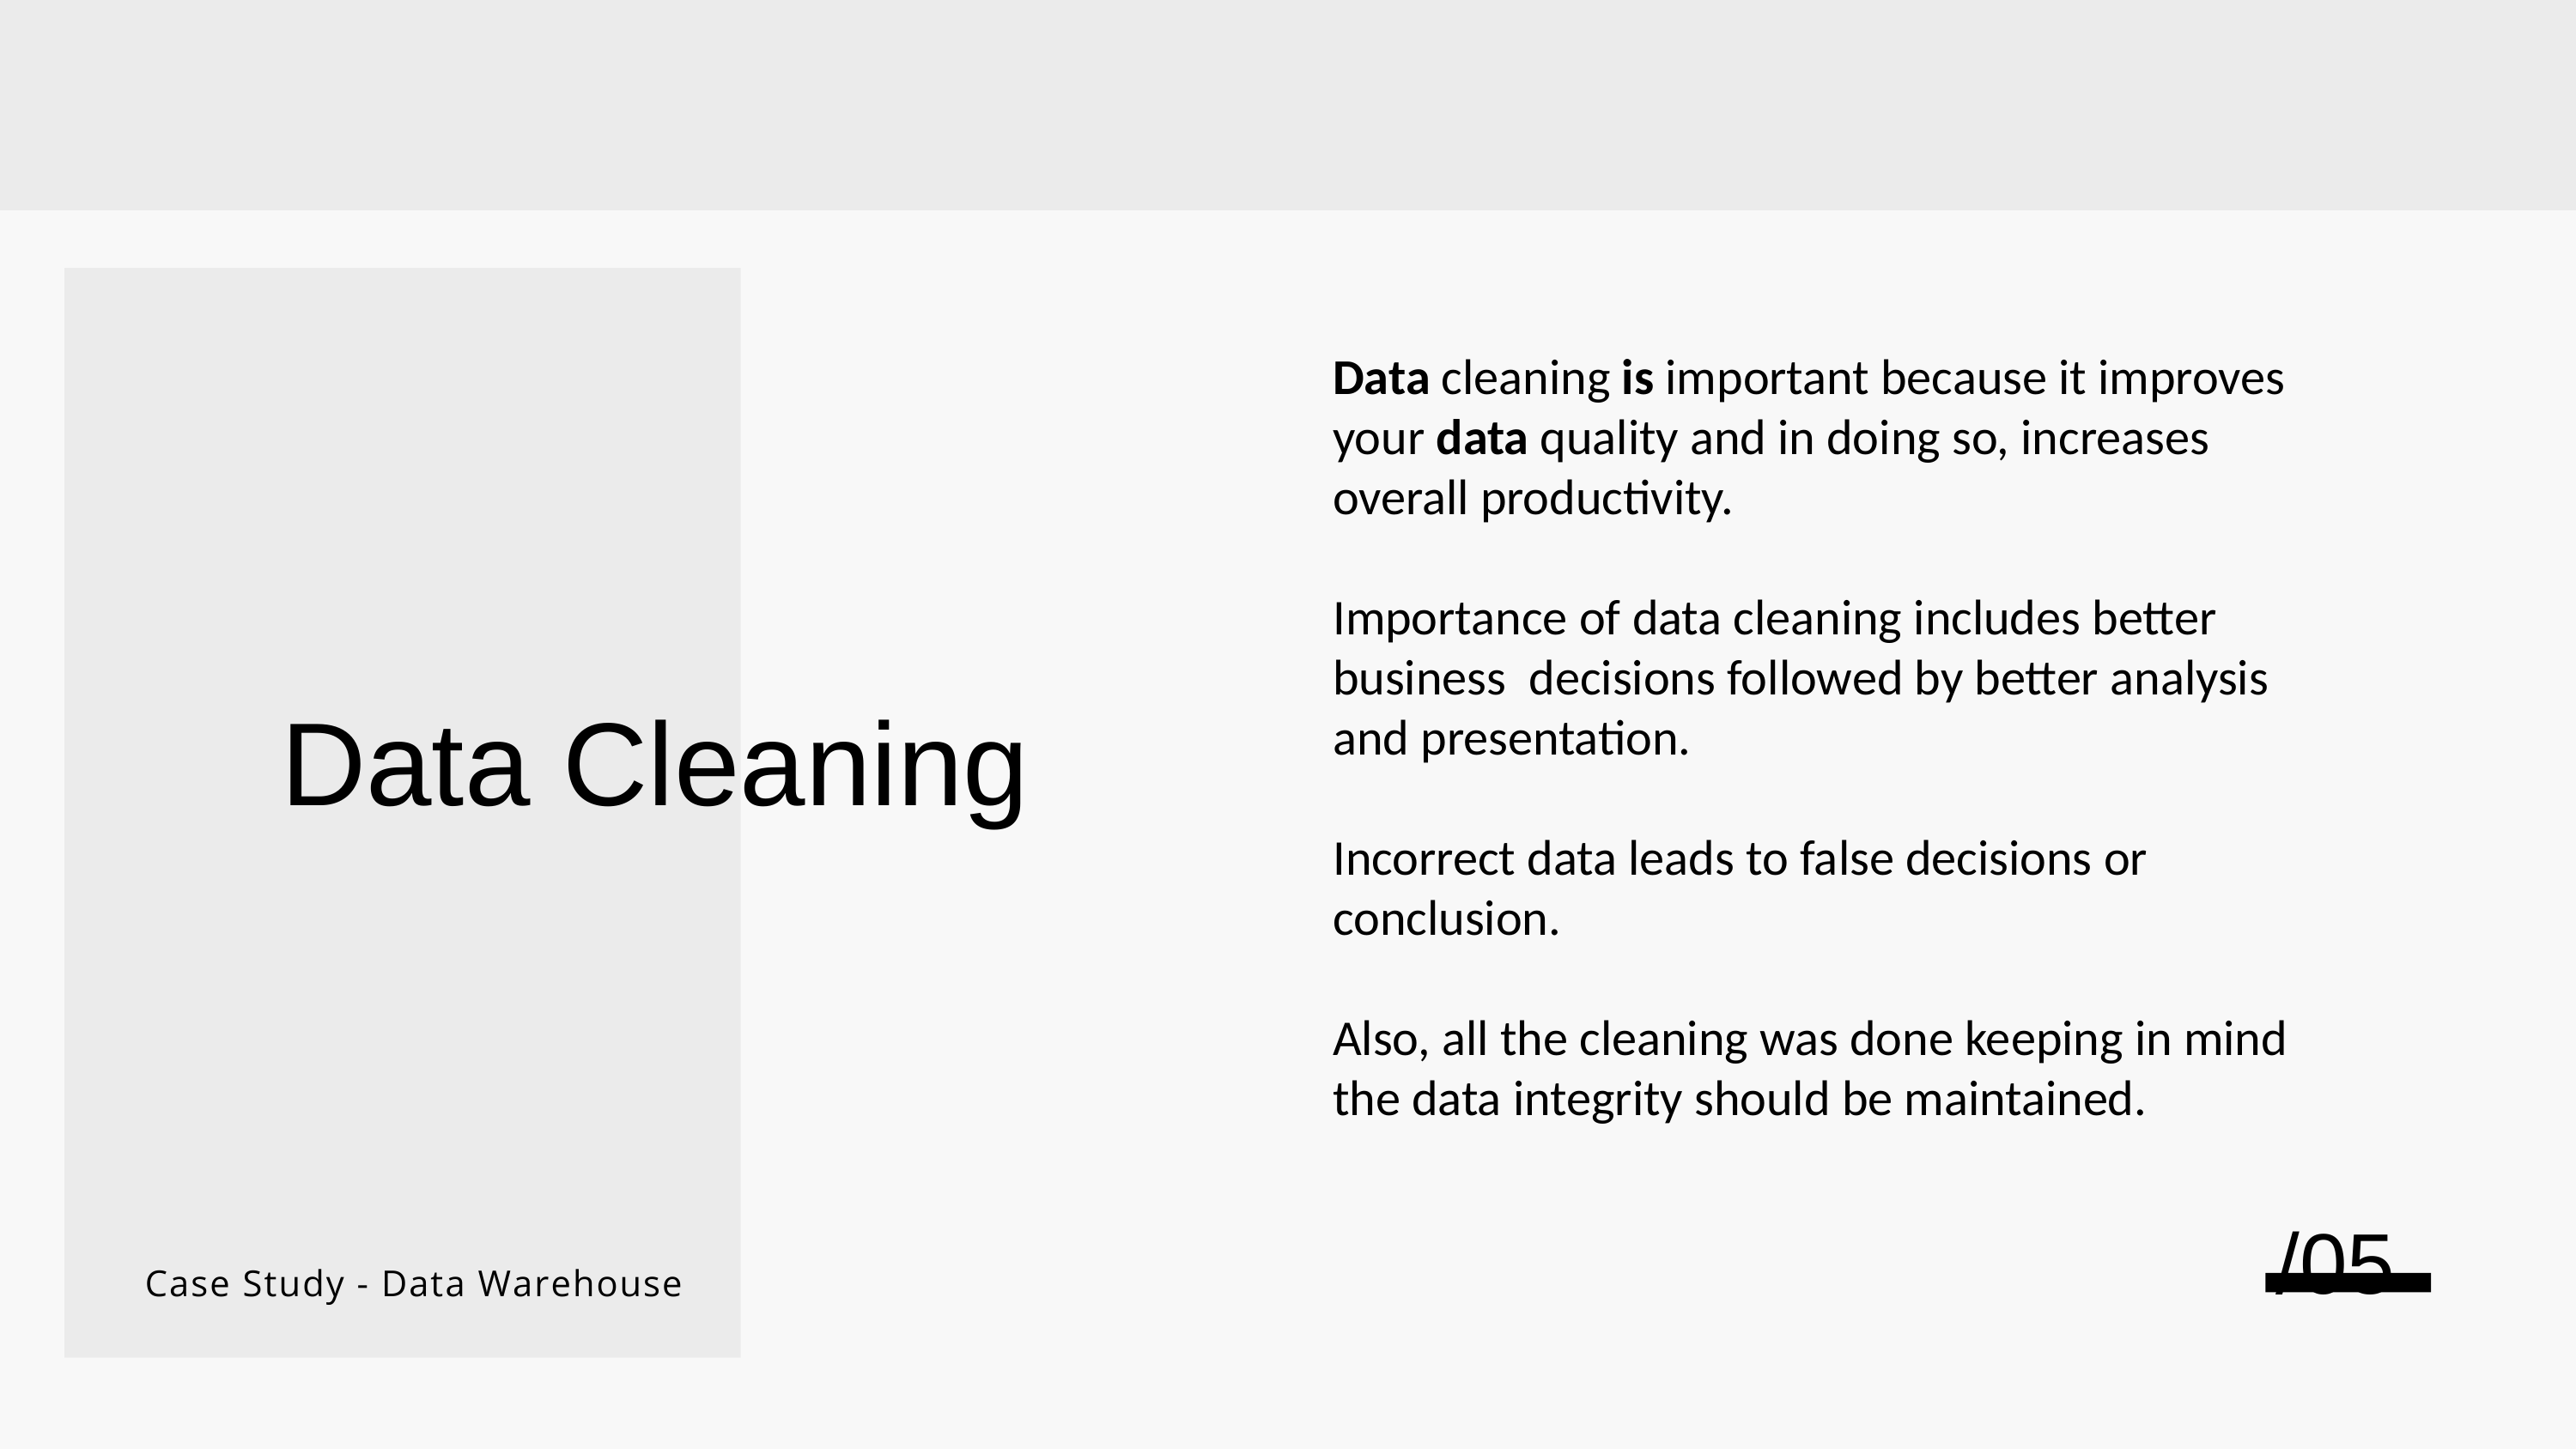

Data cleaning is important because it improves your data quality and in doing so, increases overall productivity.

Importance of data cleaning includes better business  decisions followed by better analysis and presentation.

Incorrect data leads to false decisions or conclusion.

Also, all the cleaning was done keeping in mind the data integrity should be maintained.

Data Cleaning
/05
Case Study - Data Warehouse